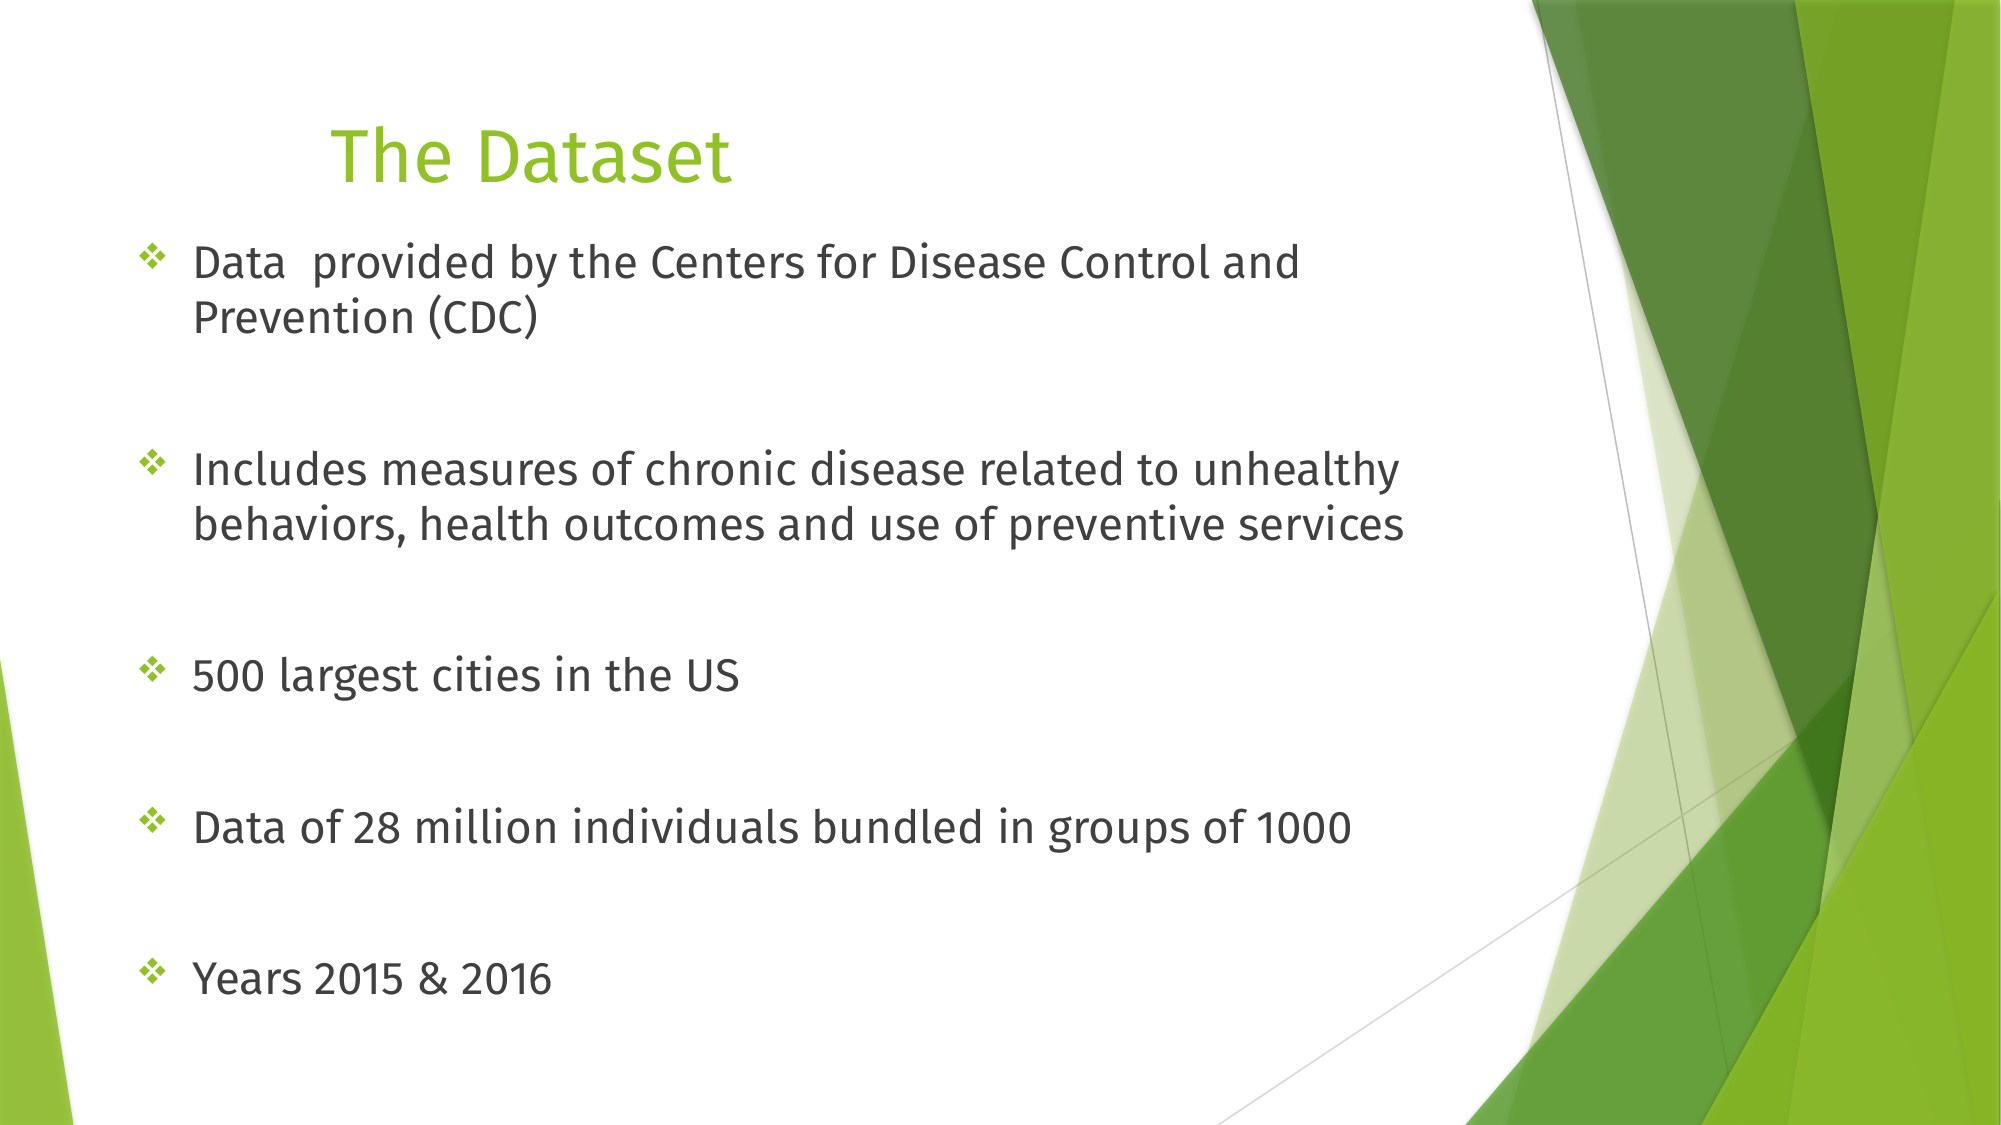

# The Dataset
Data  provided by the Centers for Disease Control and Prevention (CDC)

Includes measures of chronic disease related to unhealthy behaviors, health outcomes and use of preventive services

500 largest cities in the US

Data of 28 million individuals bundled in groups of 1000

Years 2015 & 2016